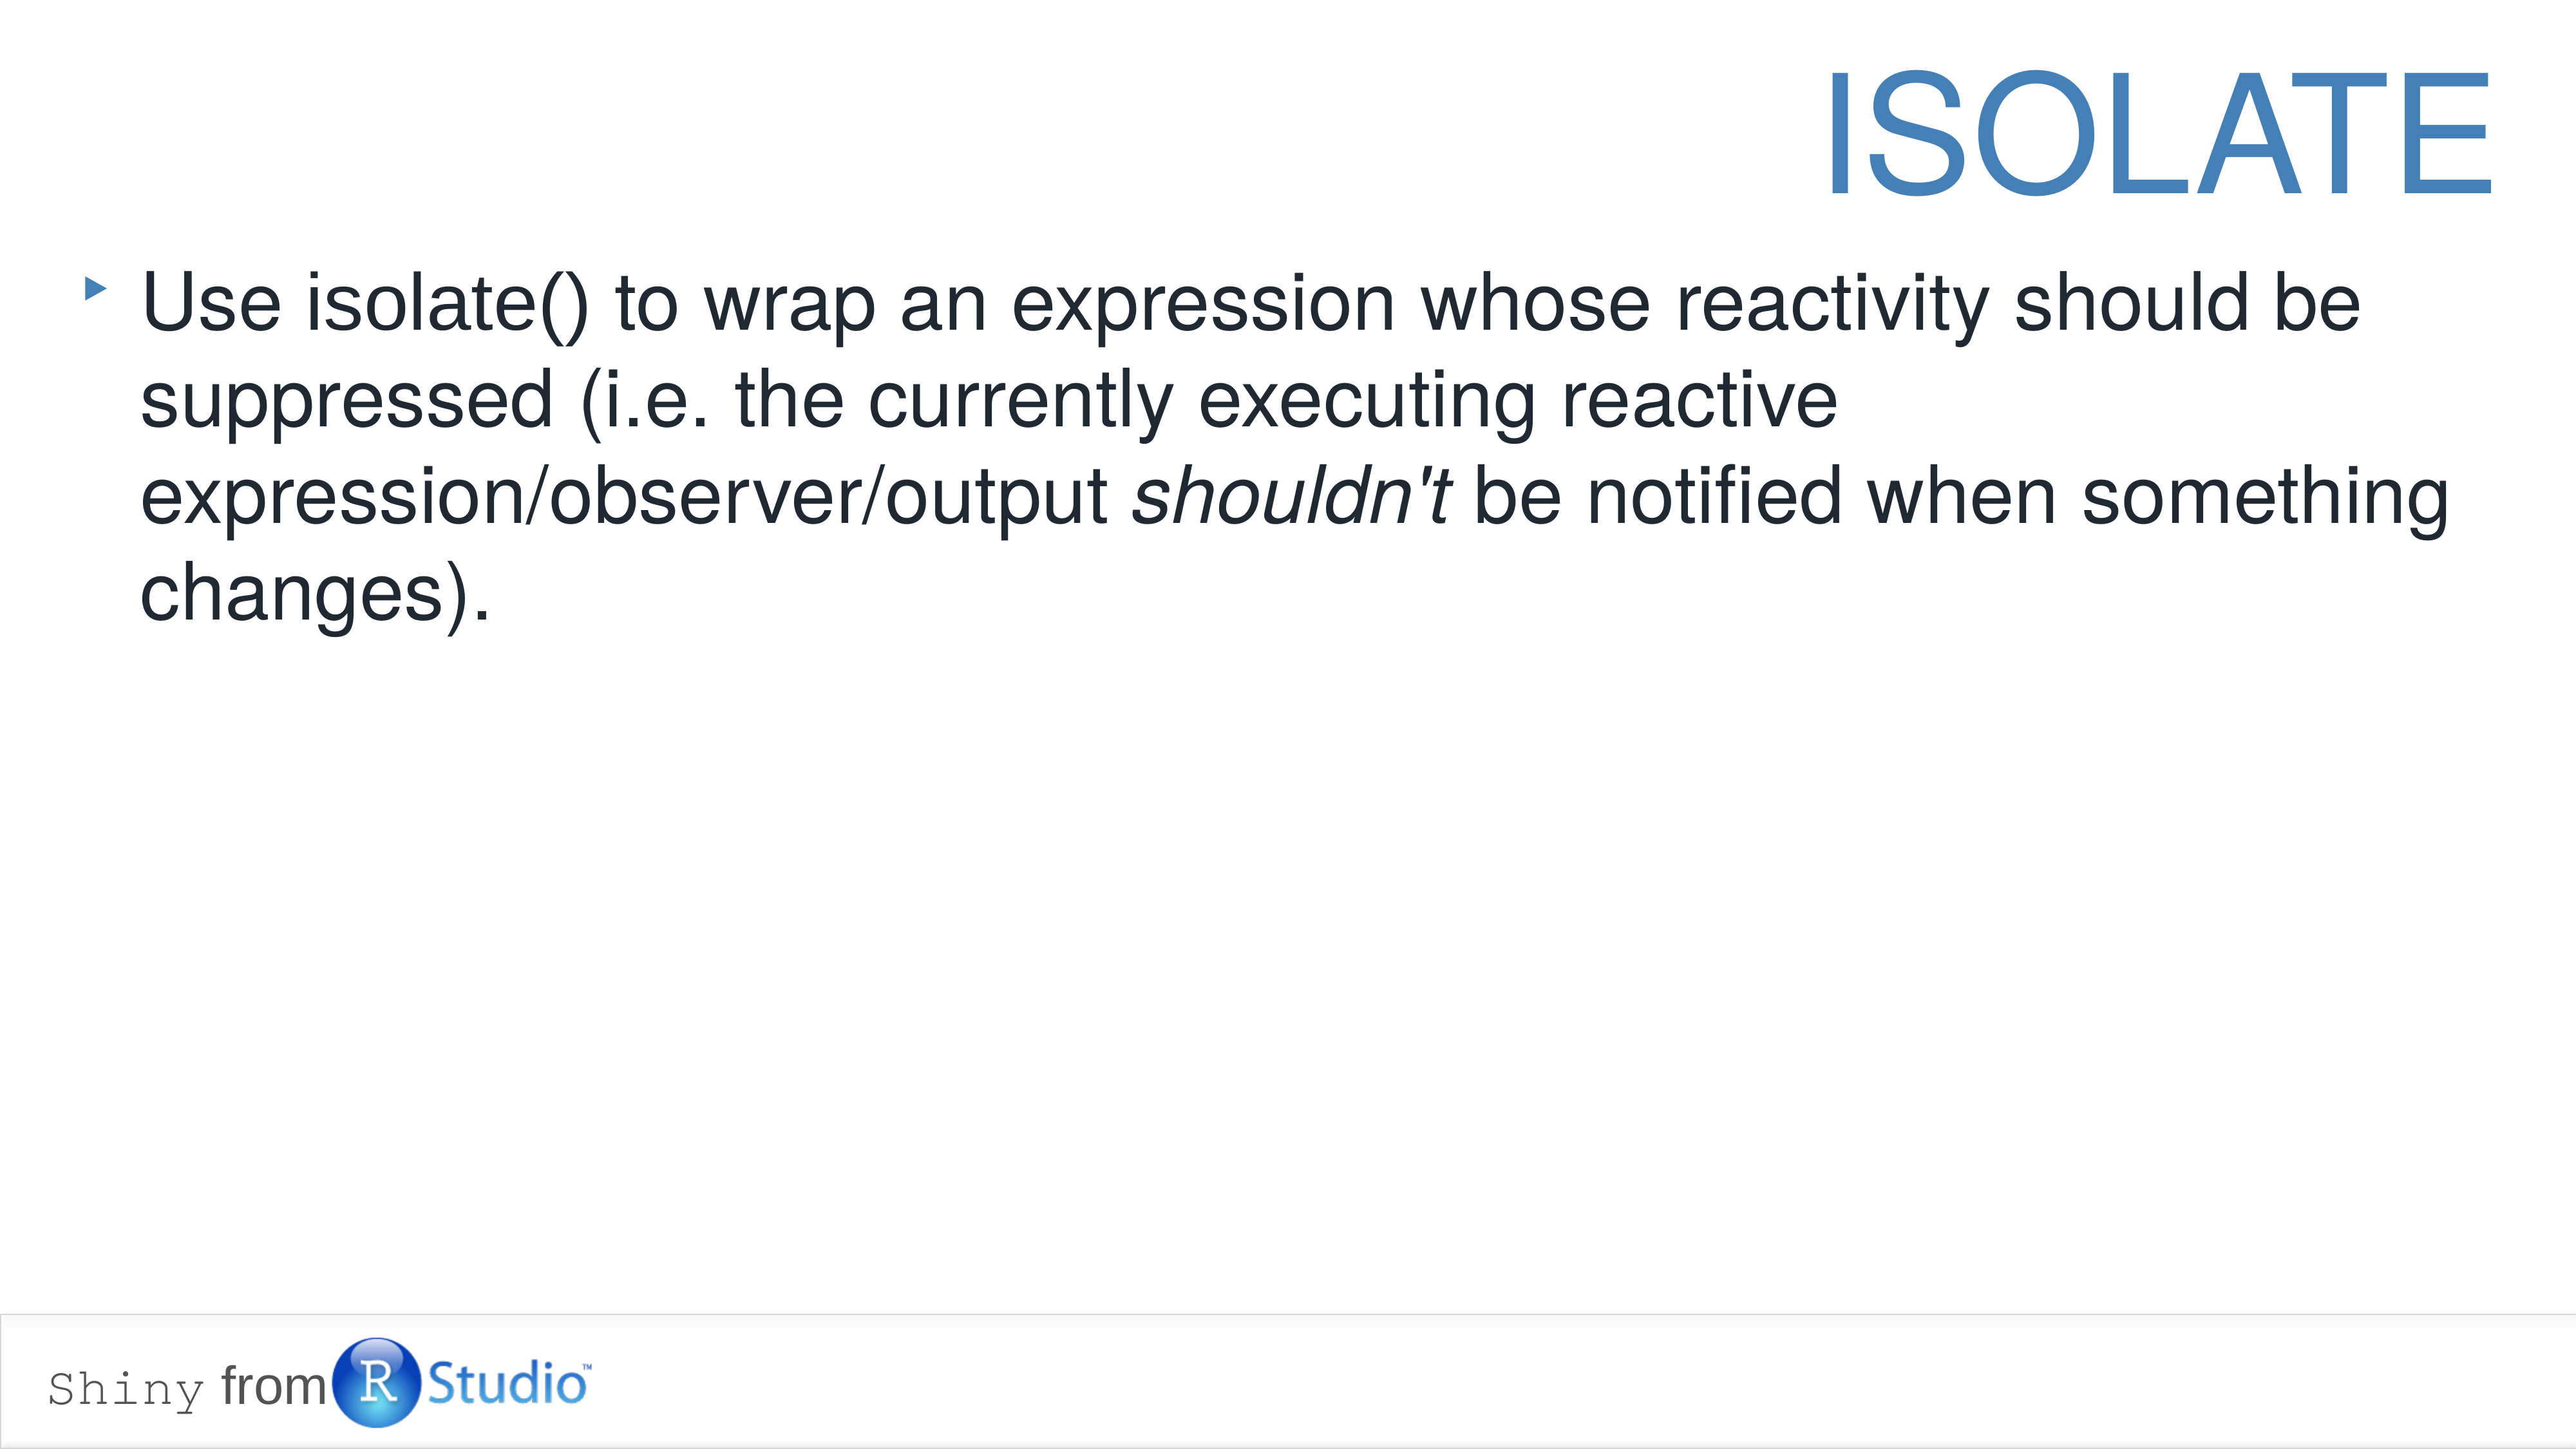

Isolate
Use isolate() to wrap an expression whose reactivity should be suppressed (i.e. the currently executing reactive expression/observer/output shouldn't be notified when something changes).